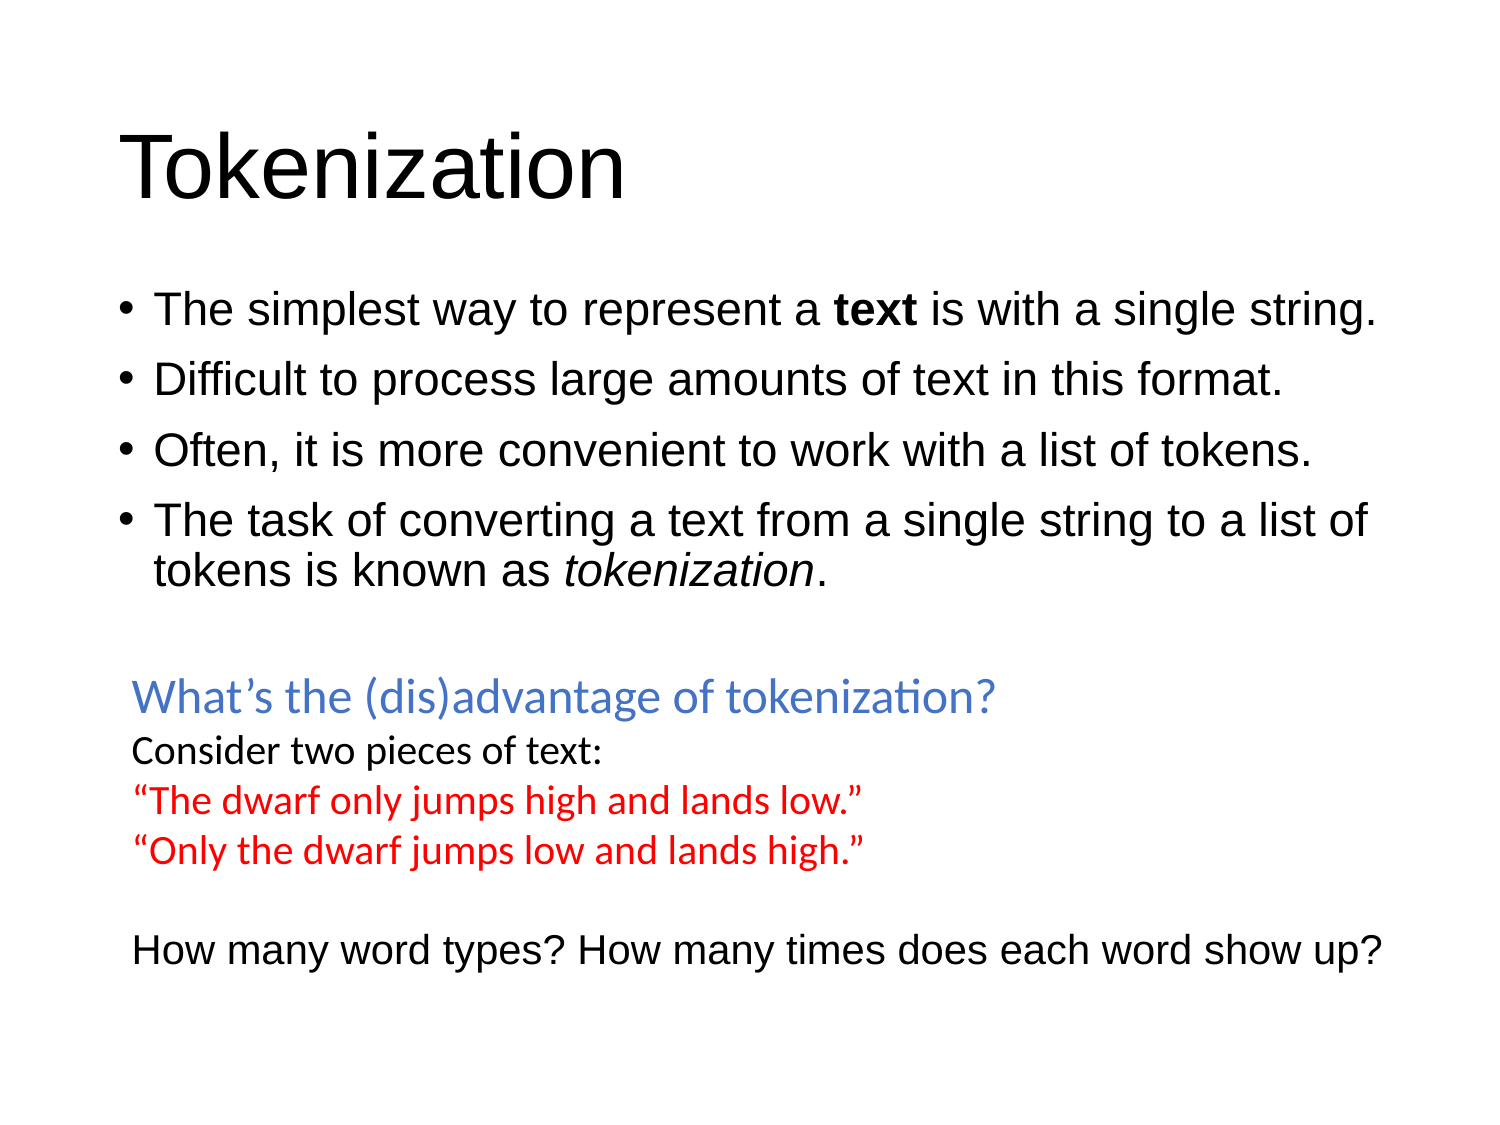

# Tokenization
The simplest way to represent a text is with a single string.
Difficult to process large amounts of text in this format.
Often, it is more convenient to work with a list of tokens.
The task of converting a text from a single string to a list of tokens is known as tokenization.

What’s the (dis)advantage of tokenization?
Consider two pieces of text:
“The dwarf only jumps high and lands low.”
“Only the dwarf jumps low and lands high.”

How many word types? How many times does each word show up?